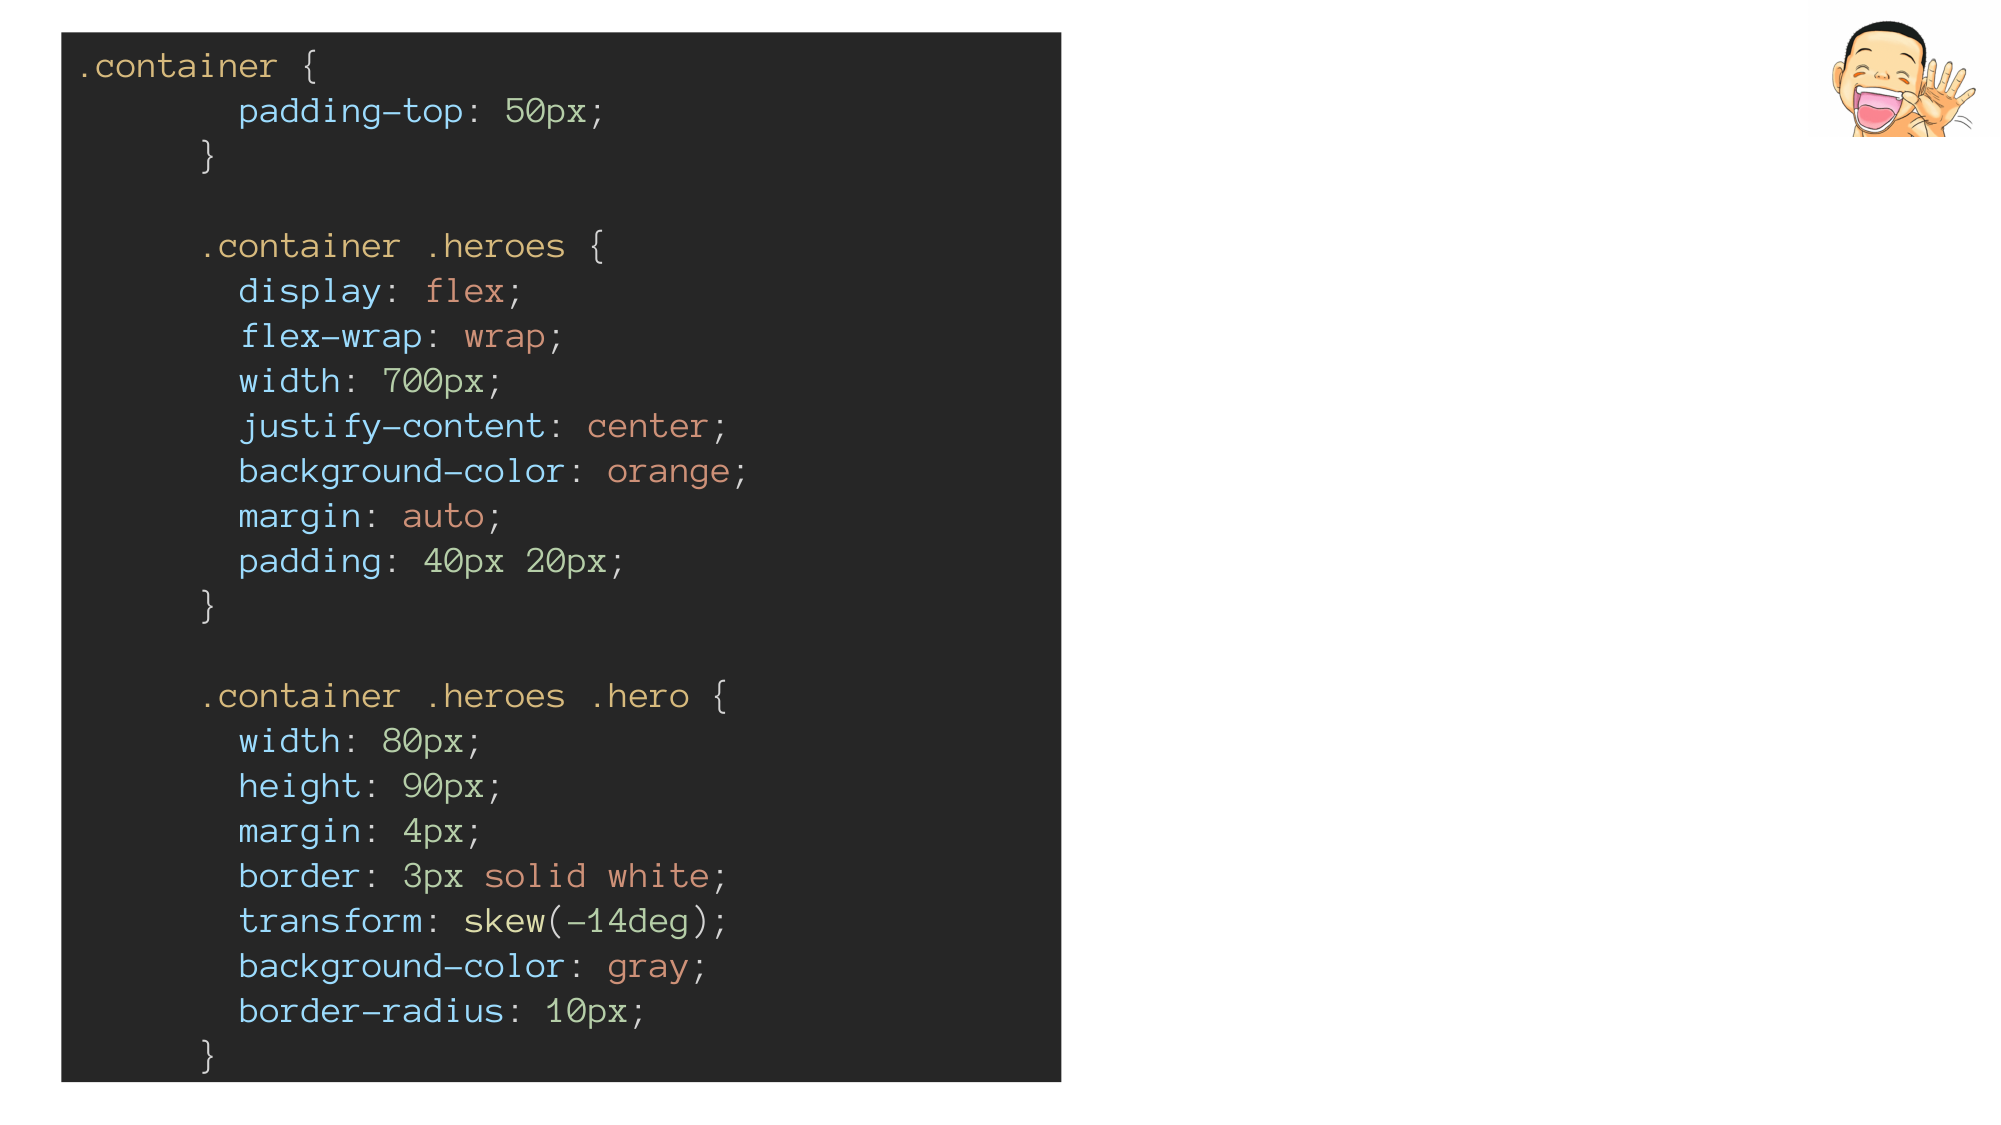

.container {
        padding-top: 50px;
      }
      .container .heroes {
        display: flex;
        flex-wrap: wrap;
        width: 700px;
        justify-content: center;
        background-color: orange;
        margin: auto;
        padding: 40px 20px;
      }
      .container .heroes .hero {
        width: 80px;
        height: 90px;
        margin: 4px;
        border: 3px solid white;
        transform: skew(-14deg);
        background-color: gray;
        border-radius: 10px;
      }